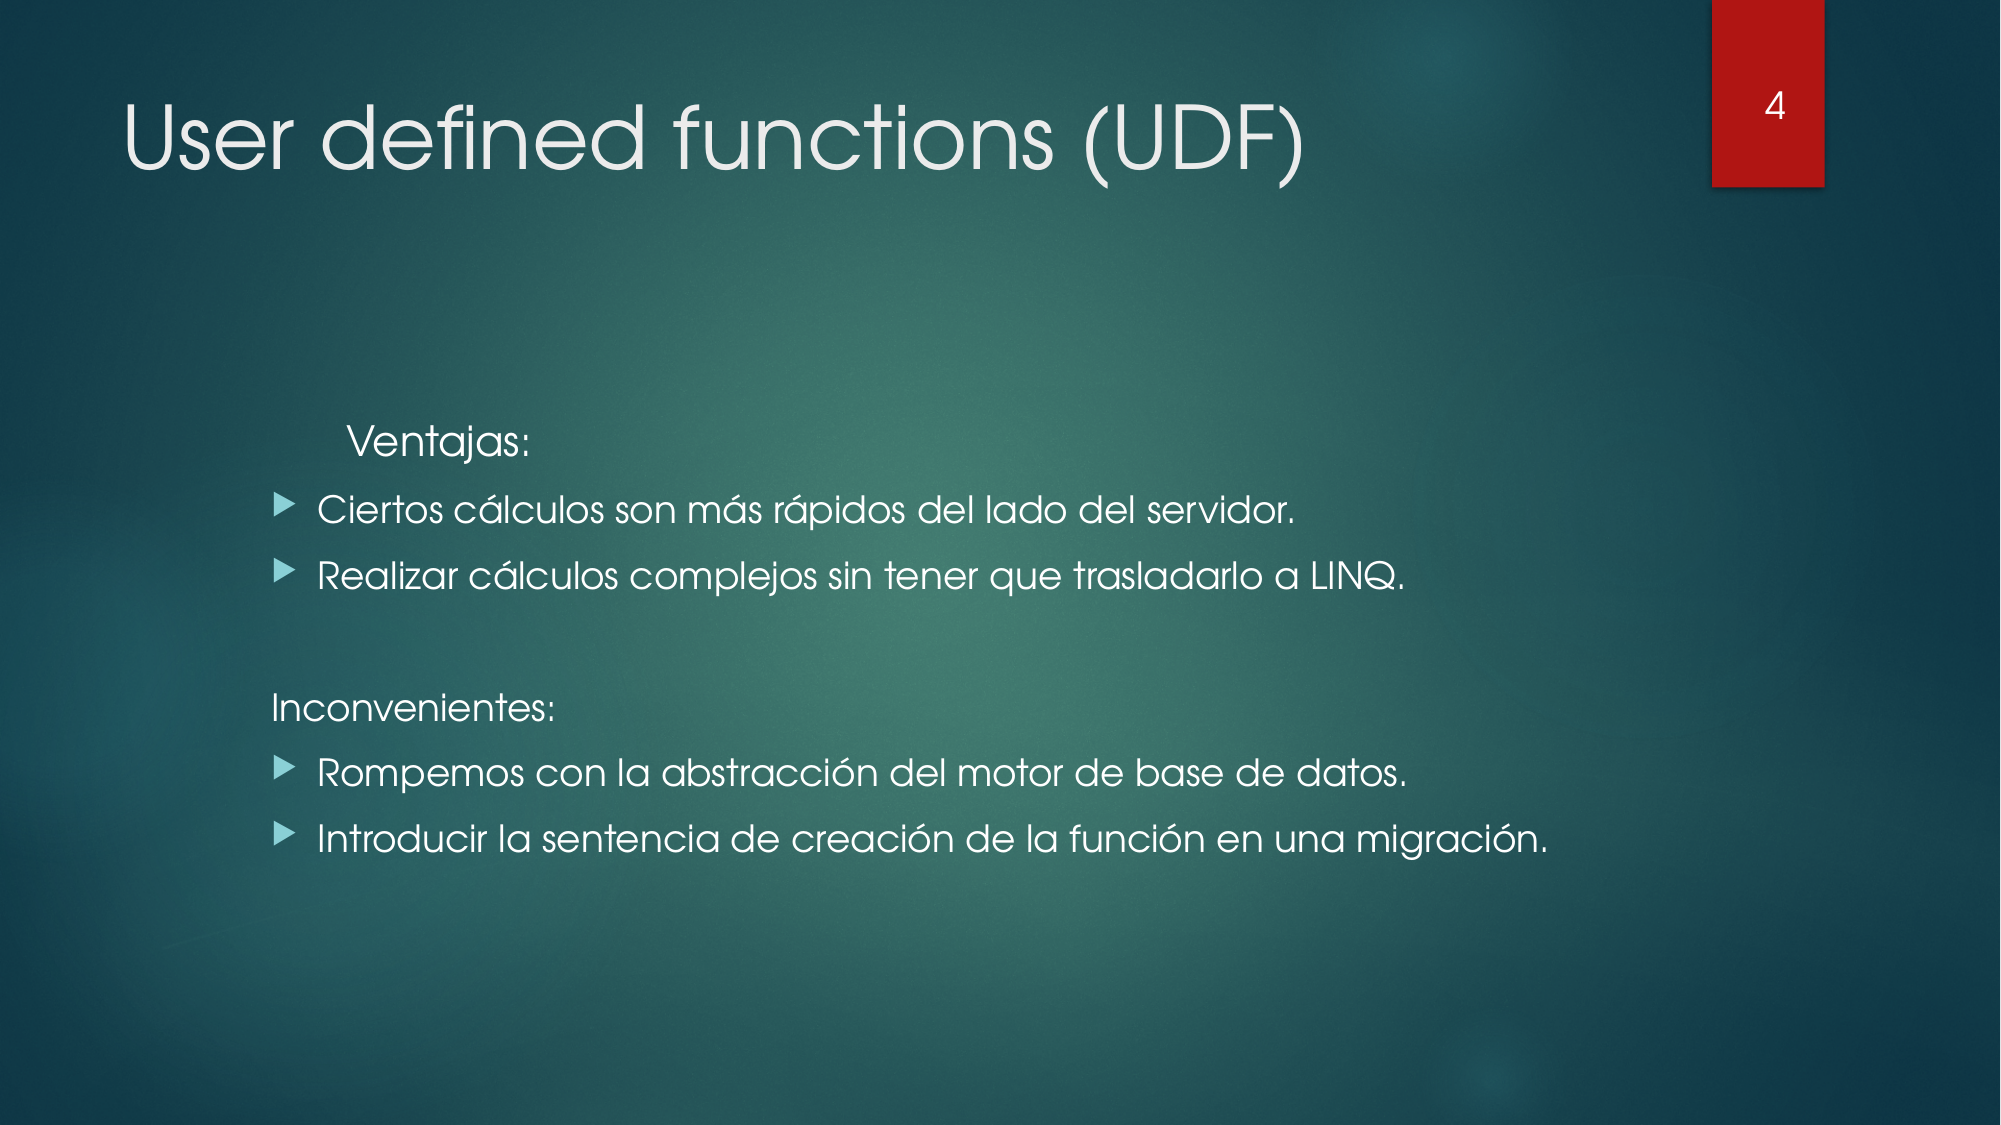

# User defined functions (UDF)
4

	Ventajas:
Ciertos cálculos son más rápidos del lado del servidor.
Realizar cálculos complejos sin tener que trasladarlo a LINQ.

Inconvenientes:
Rompemos con la abstracción del motor de base de datos.
Introducir la sentencia de creación de la función en una migración.